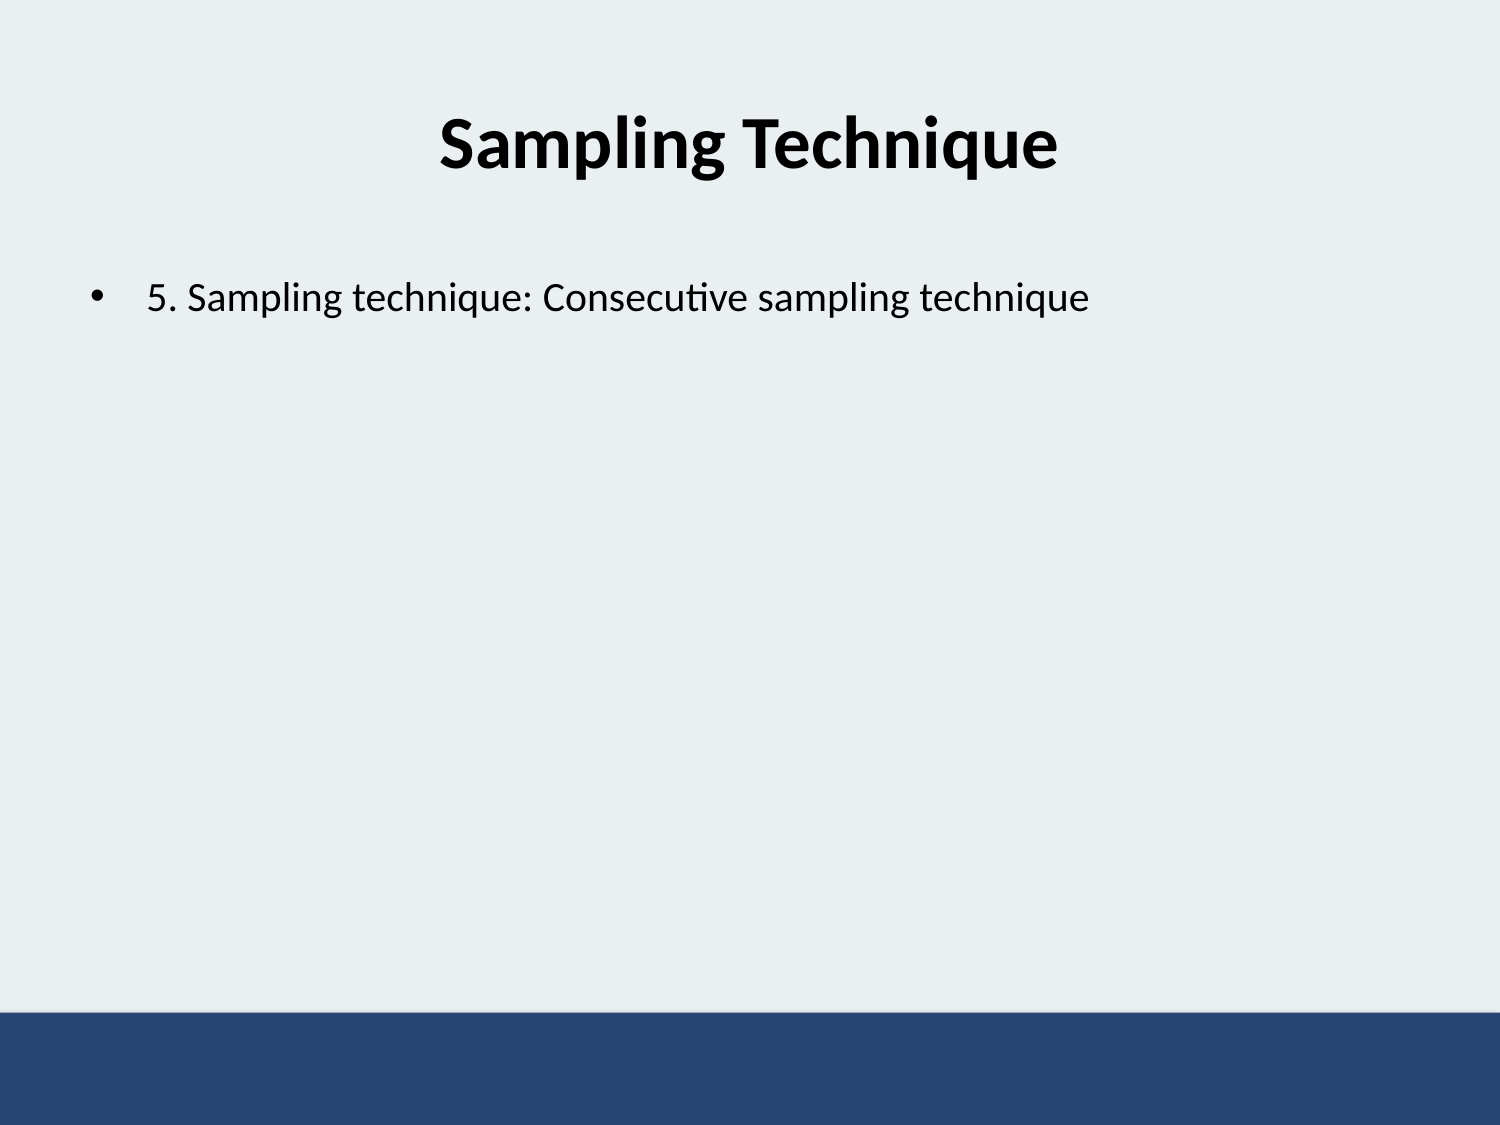

# Sampling Technique
5. Sampling technique: Consecutive sampling technique